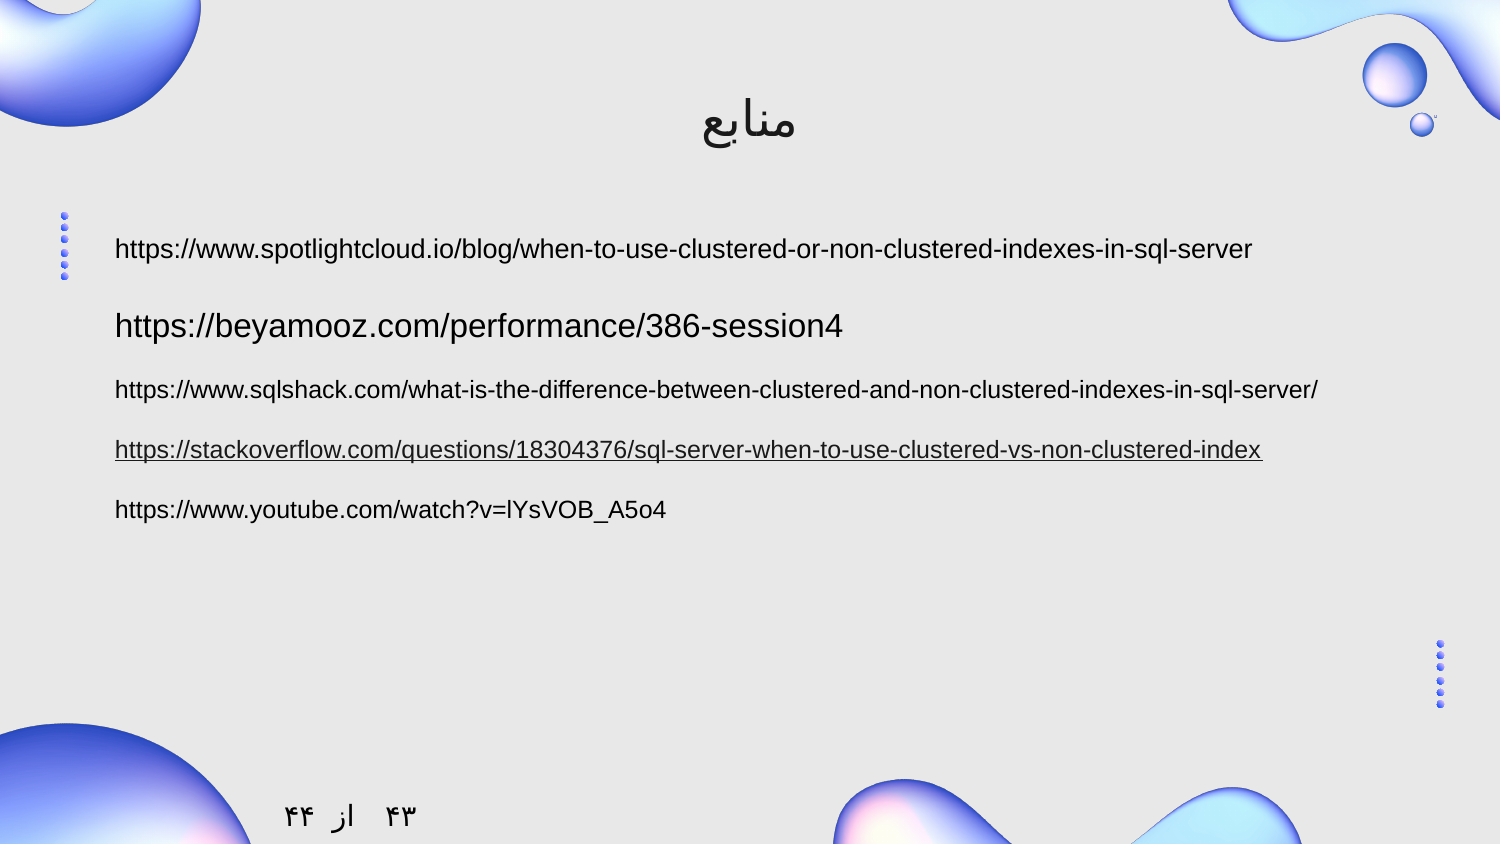

منابع
https://www.spotlightcloud.io/blog/when-to-use-clustered-or-non-clustered-indexes-in-sql-server
https://beyamooz.com/performance/386-session4
https://www.sqlshack.com/what-is-the-difference-between-clustered-and-non-clustered-indexes-in-sql-server/
https://stackoverflow.com/questions/18304376/sql-server-when-to-use-clustered-vs-non-clustered-index
https://www.youtube.com/watch?v=lYsVOB_A5o4

۴۴
از
۴۳